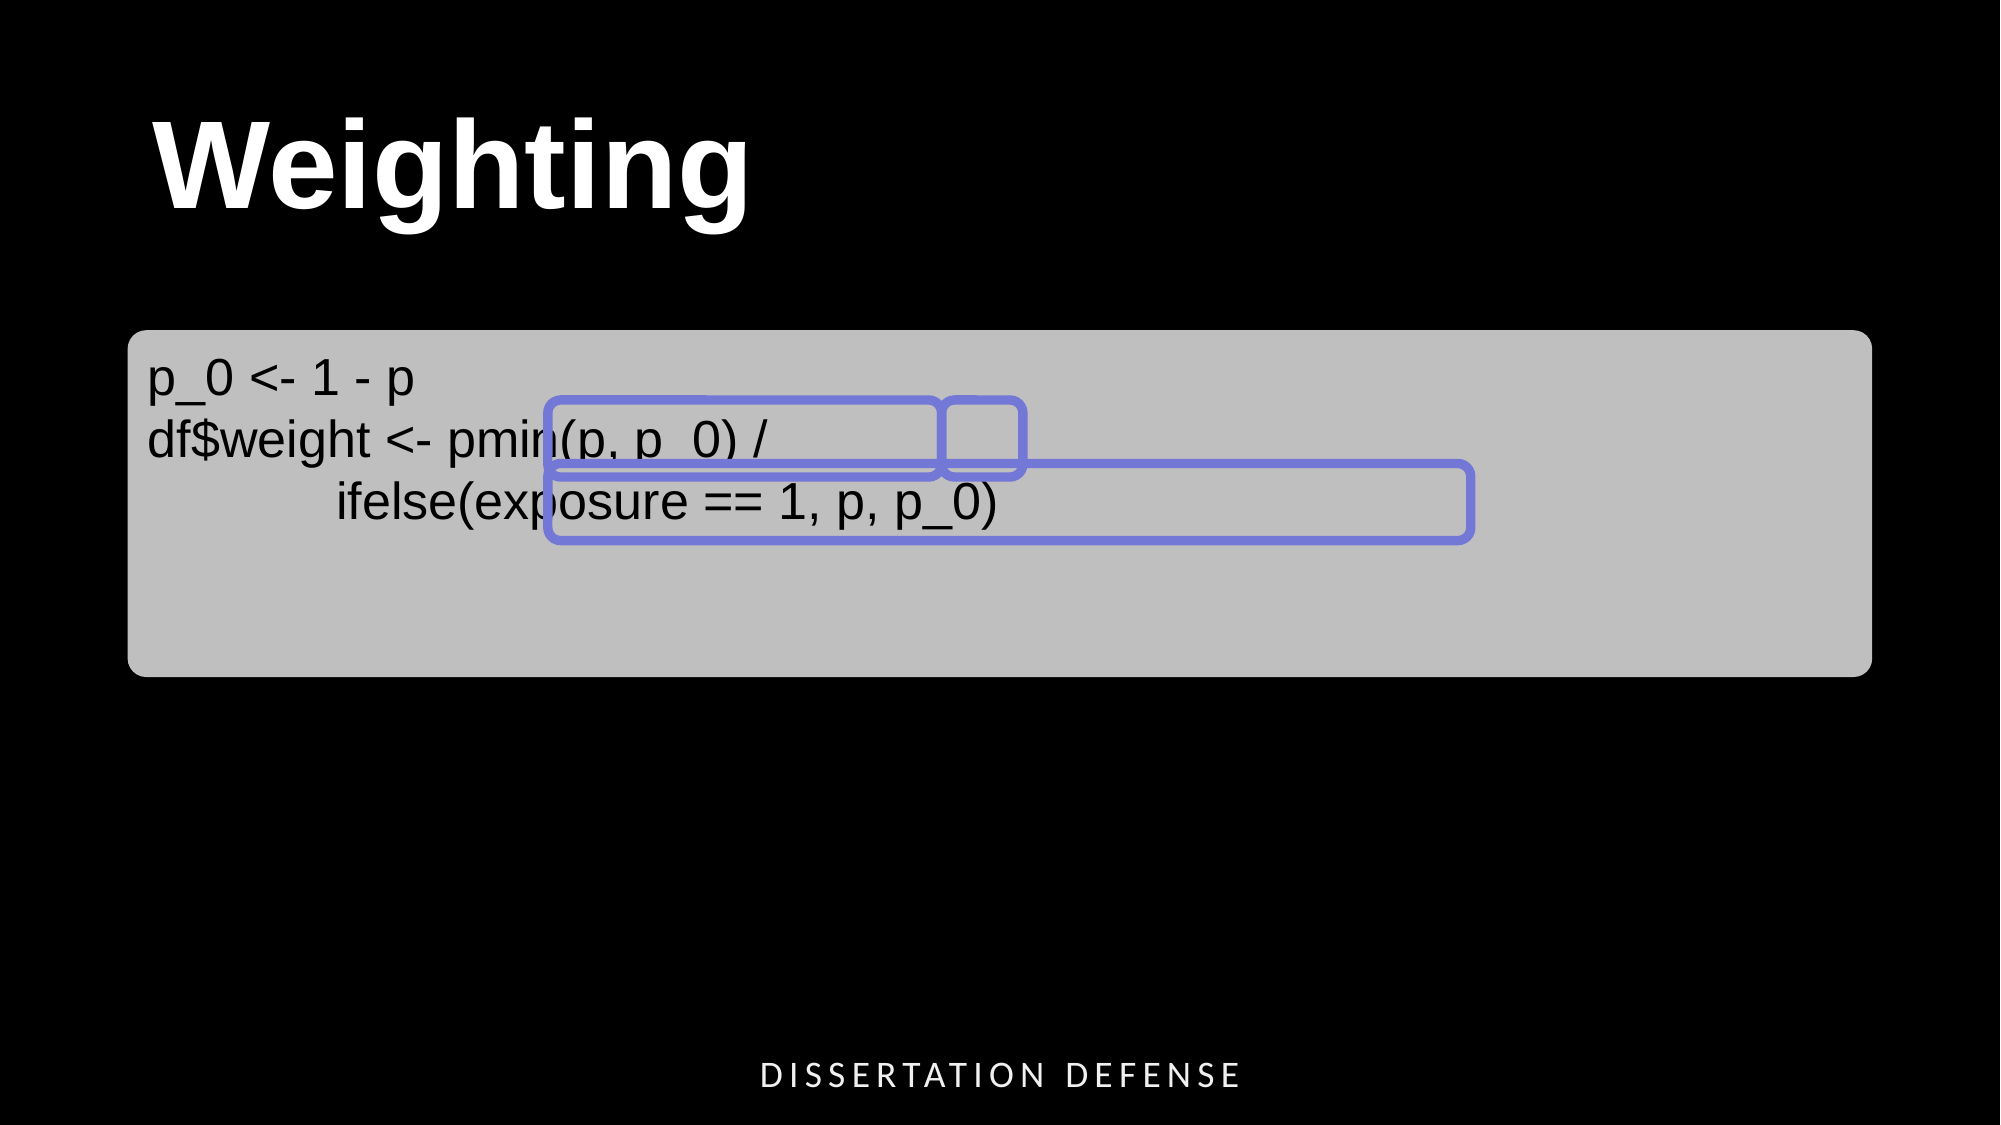

# Weighting
p_0 <- 1 - p
df$weight <- pmin(p, p_0) /
             ifelse(exposure == 1, p, p_0)